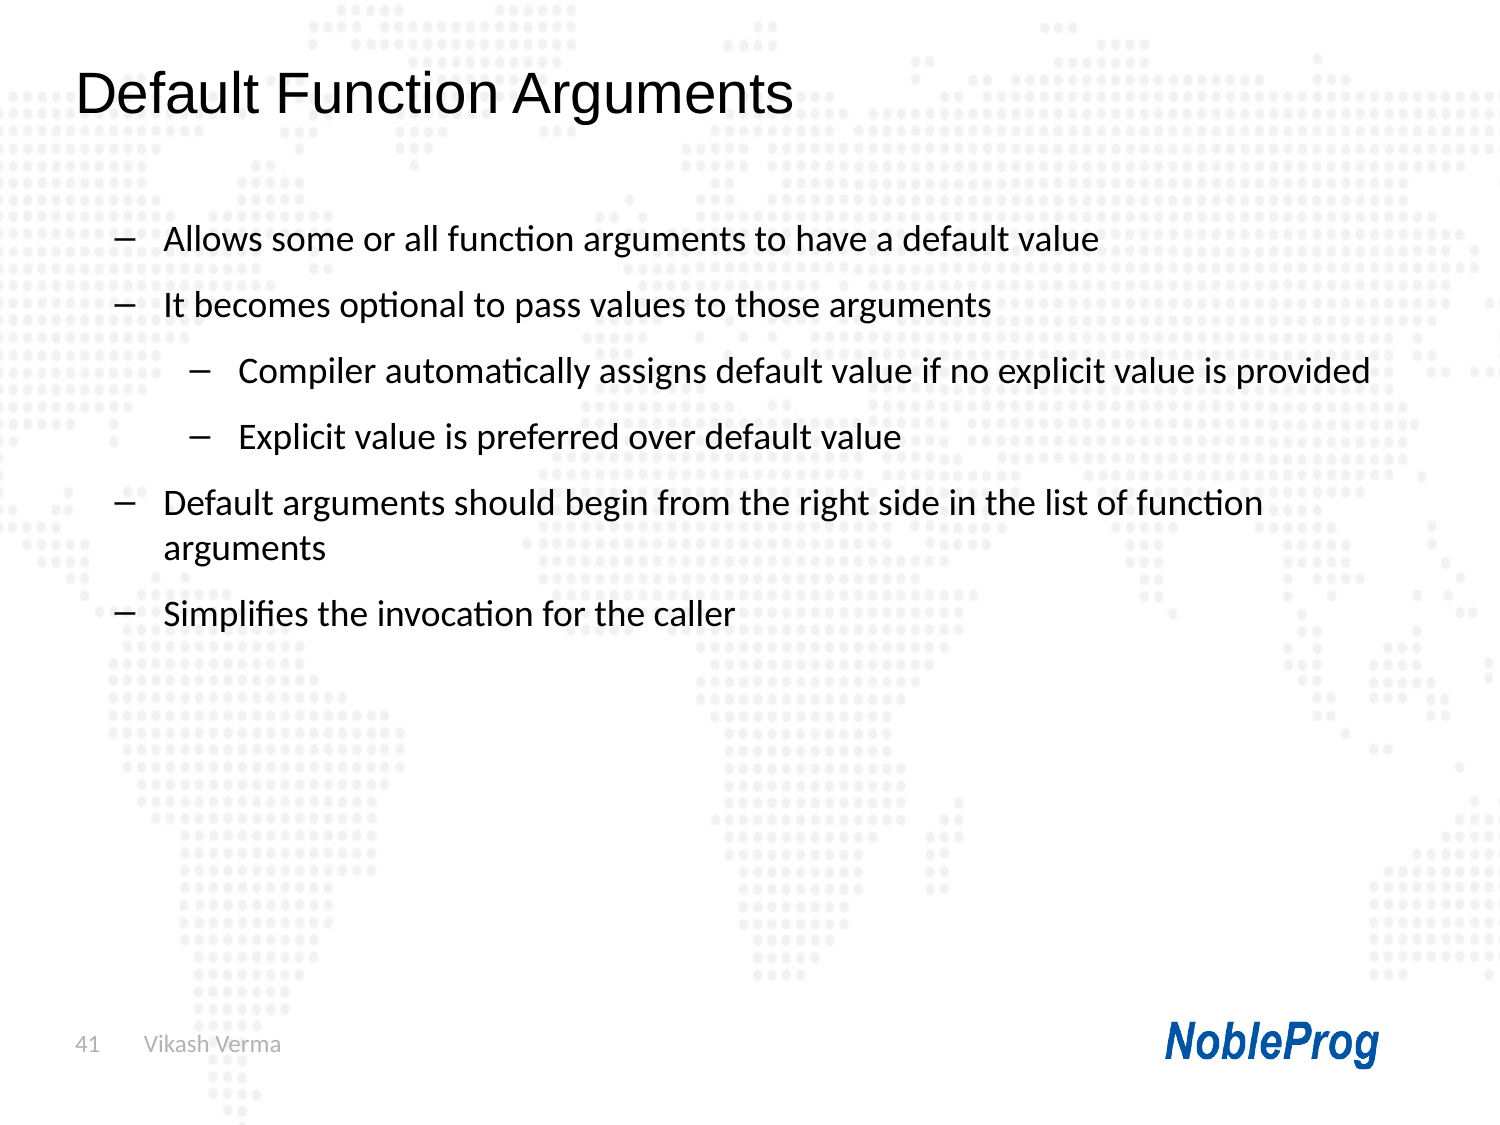

Default Function Arguments
Allows some or all function arguments to have a default value
It becomes optional to pass values to those arguments
Compiler automatically assigns default value if no explicit value is provided
Explicit value is preferred over default value
Default arguments should begin from the right side in the list of function arguments
Simplifies the invocation for the caller
41
 Vikash Verma